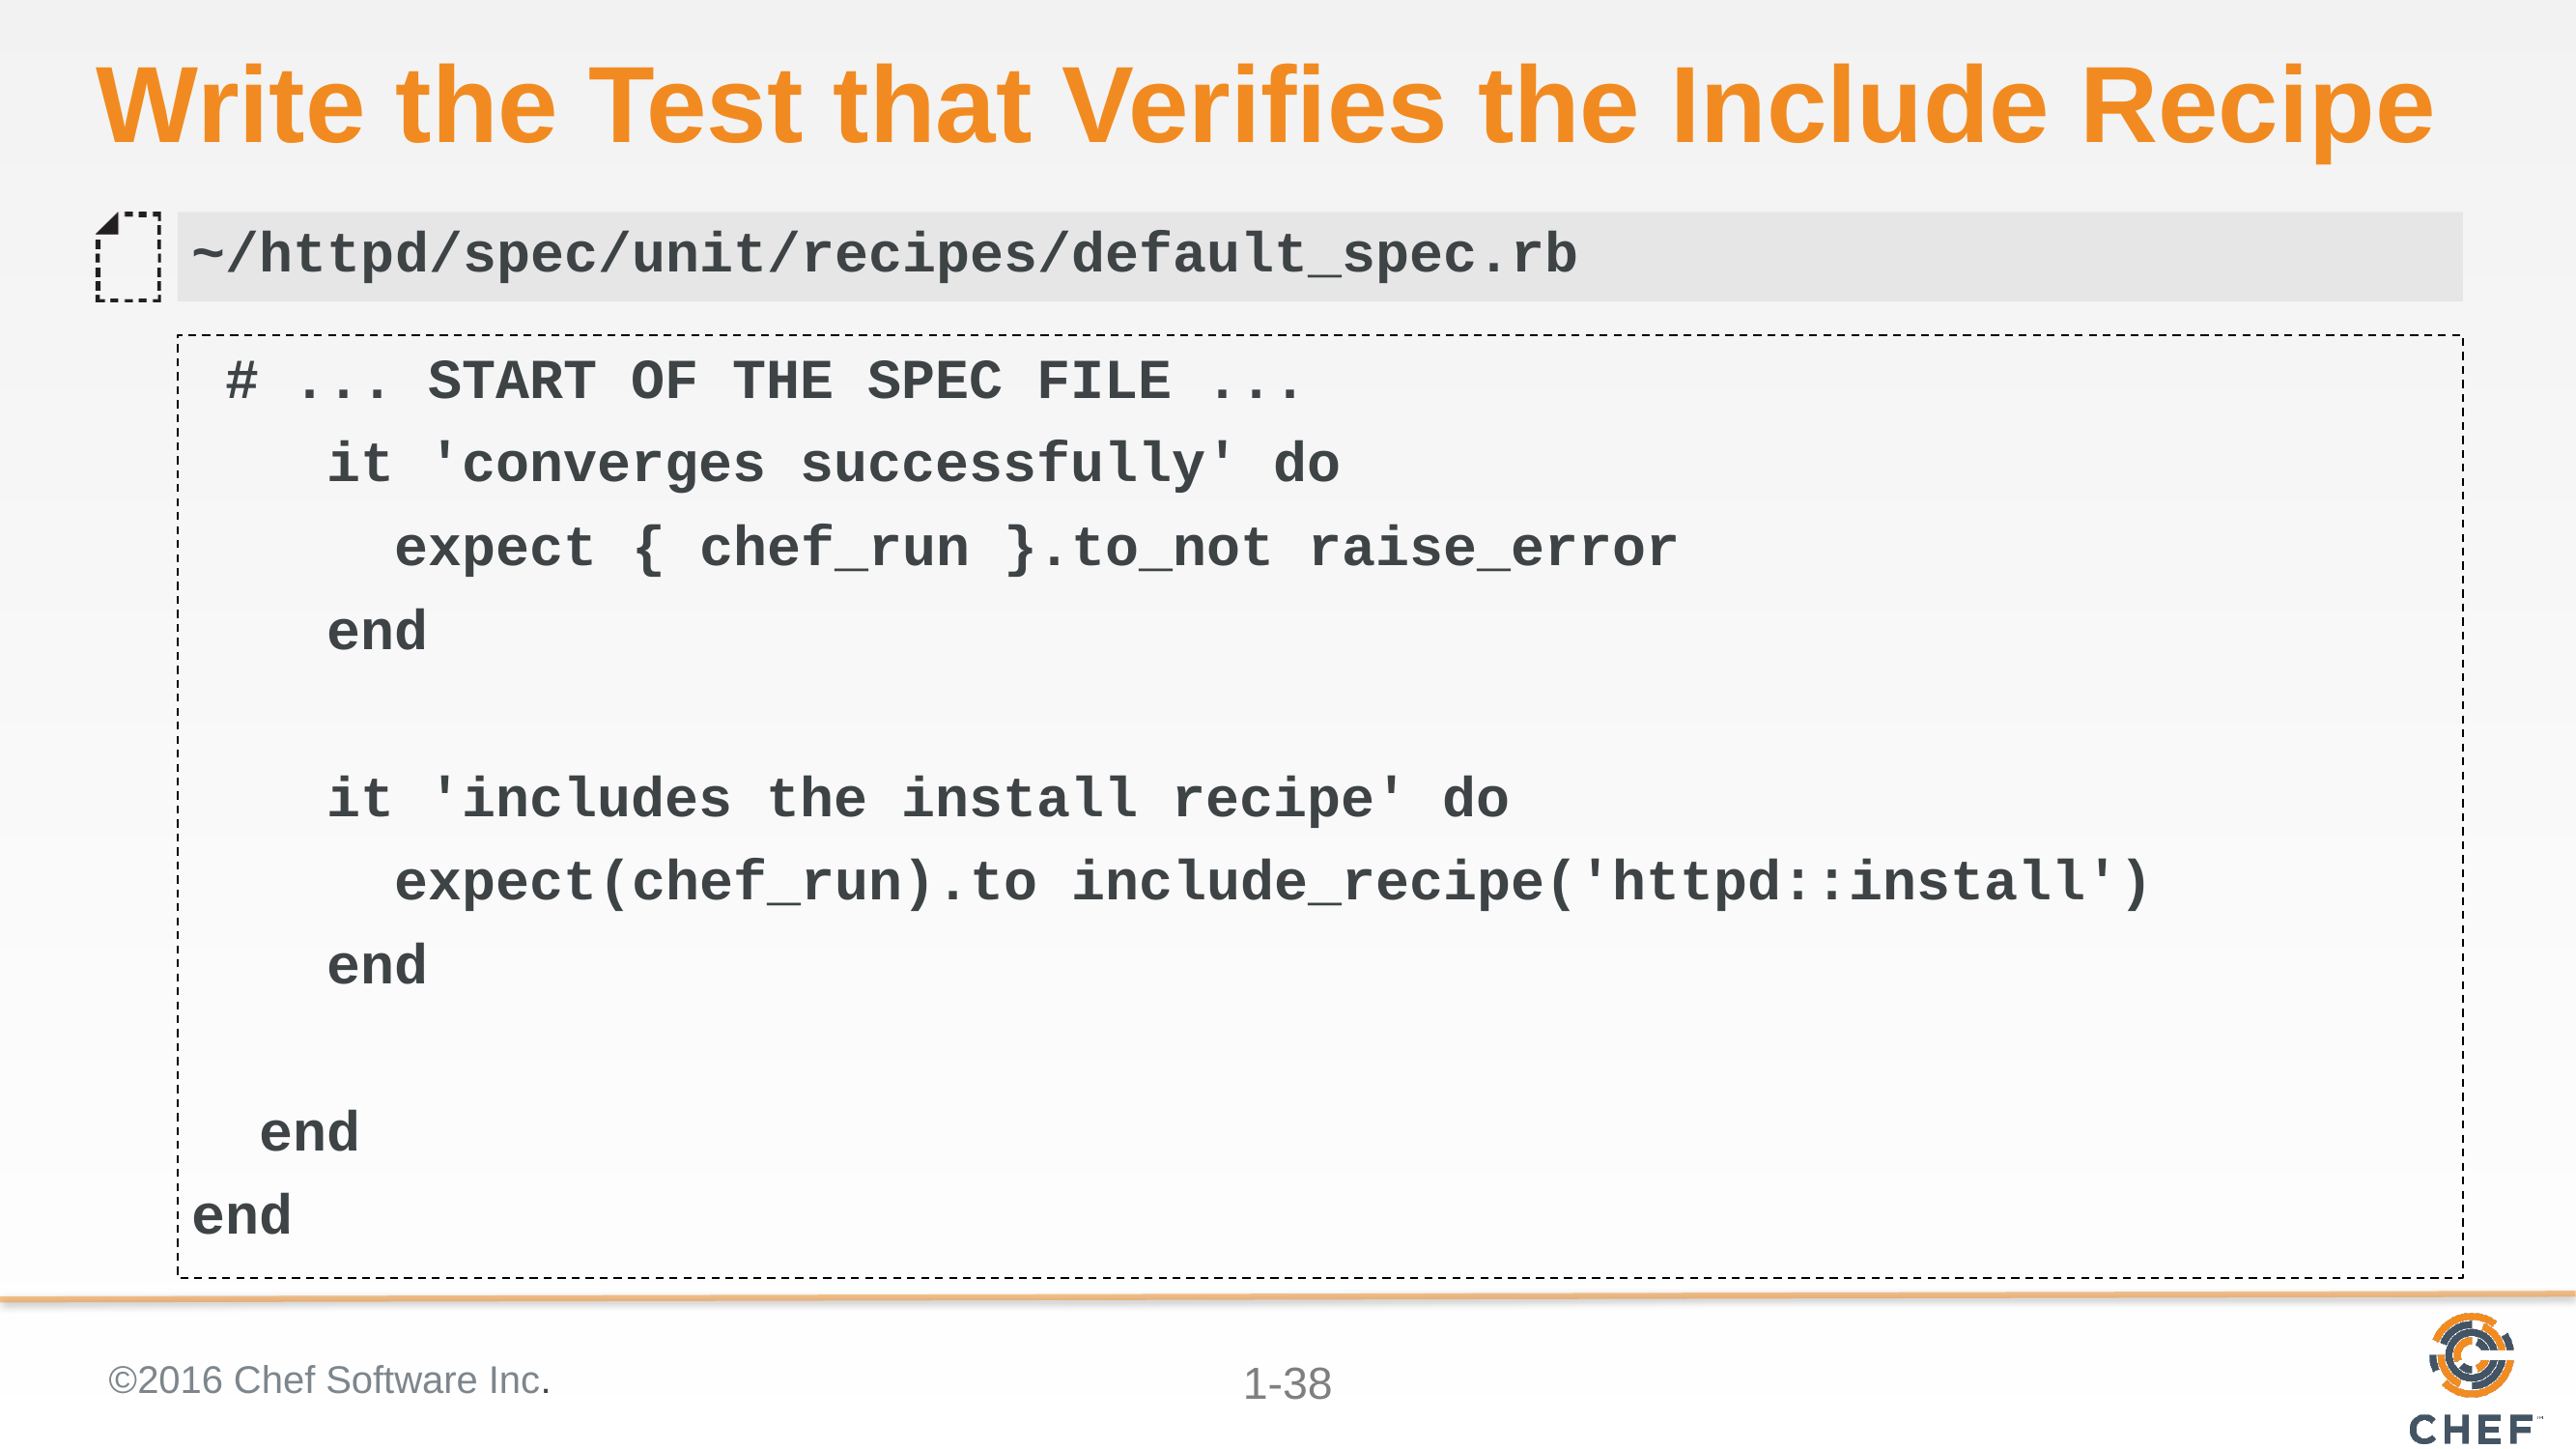

# Write the Test that Verifies the Include Recipe
~/httpd/spec/unit/recipes/default_spec.rb
 # ... START OF THE SPEC FILE ...
    it 'converges successfully' do
      expect { chef_run }.to_not raise_error
    end

    it 'includes the install recipe' do
      expect(chef_run).to include_recipe('httpd::install')
    end

  end
end